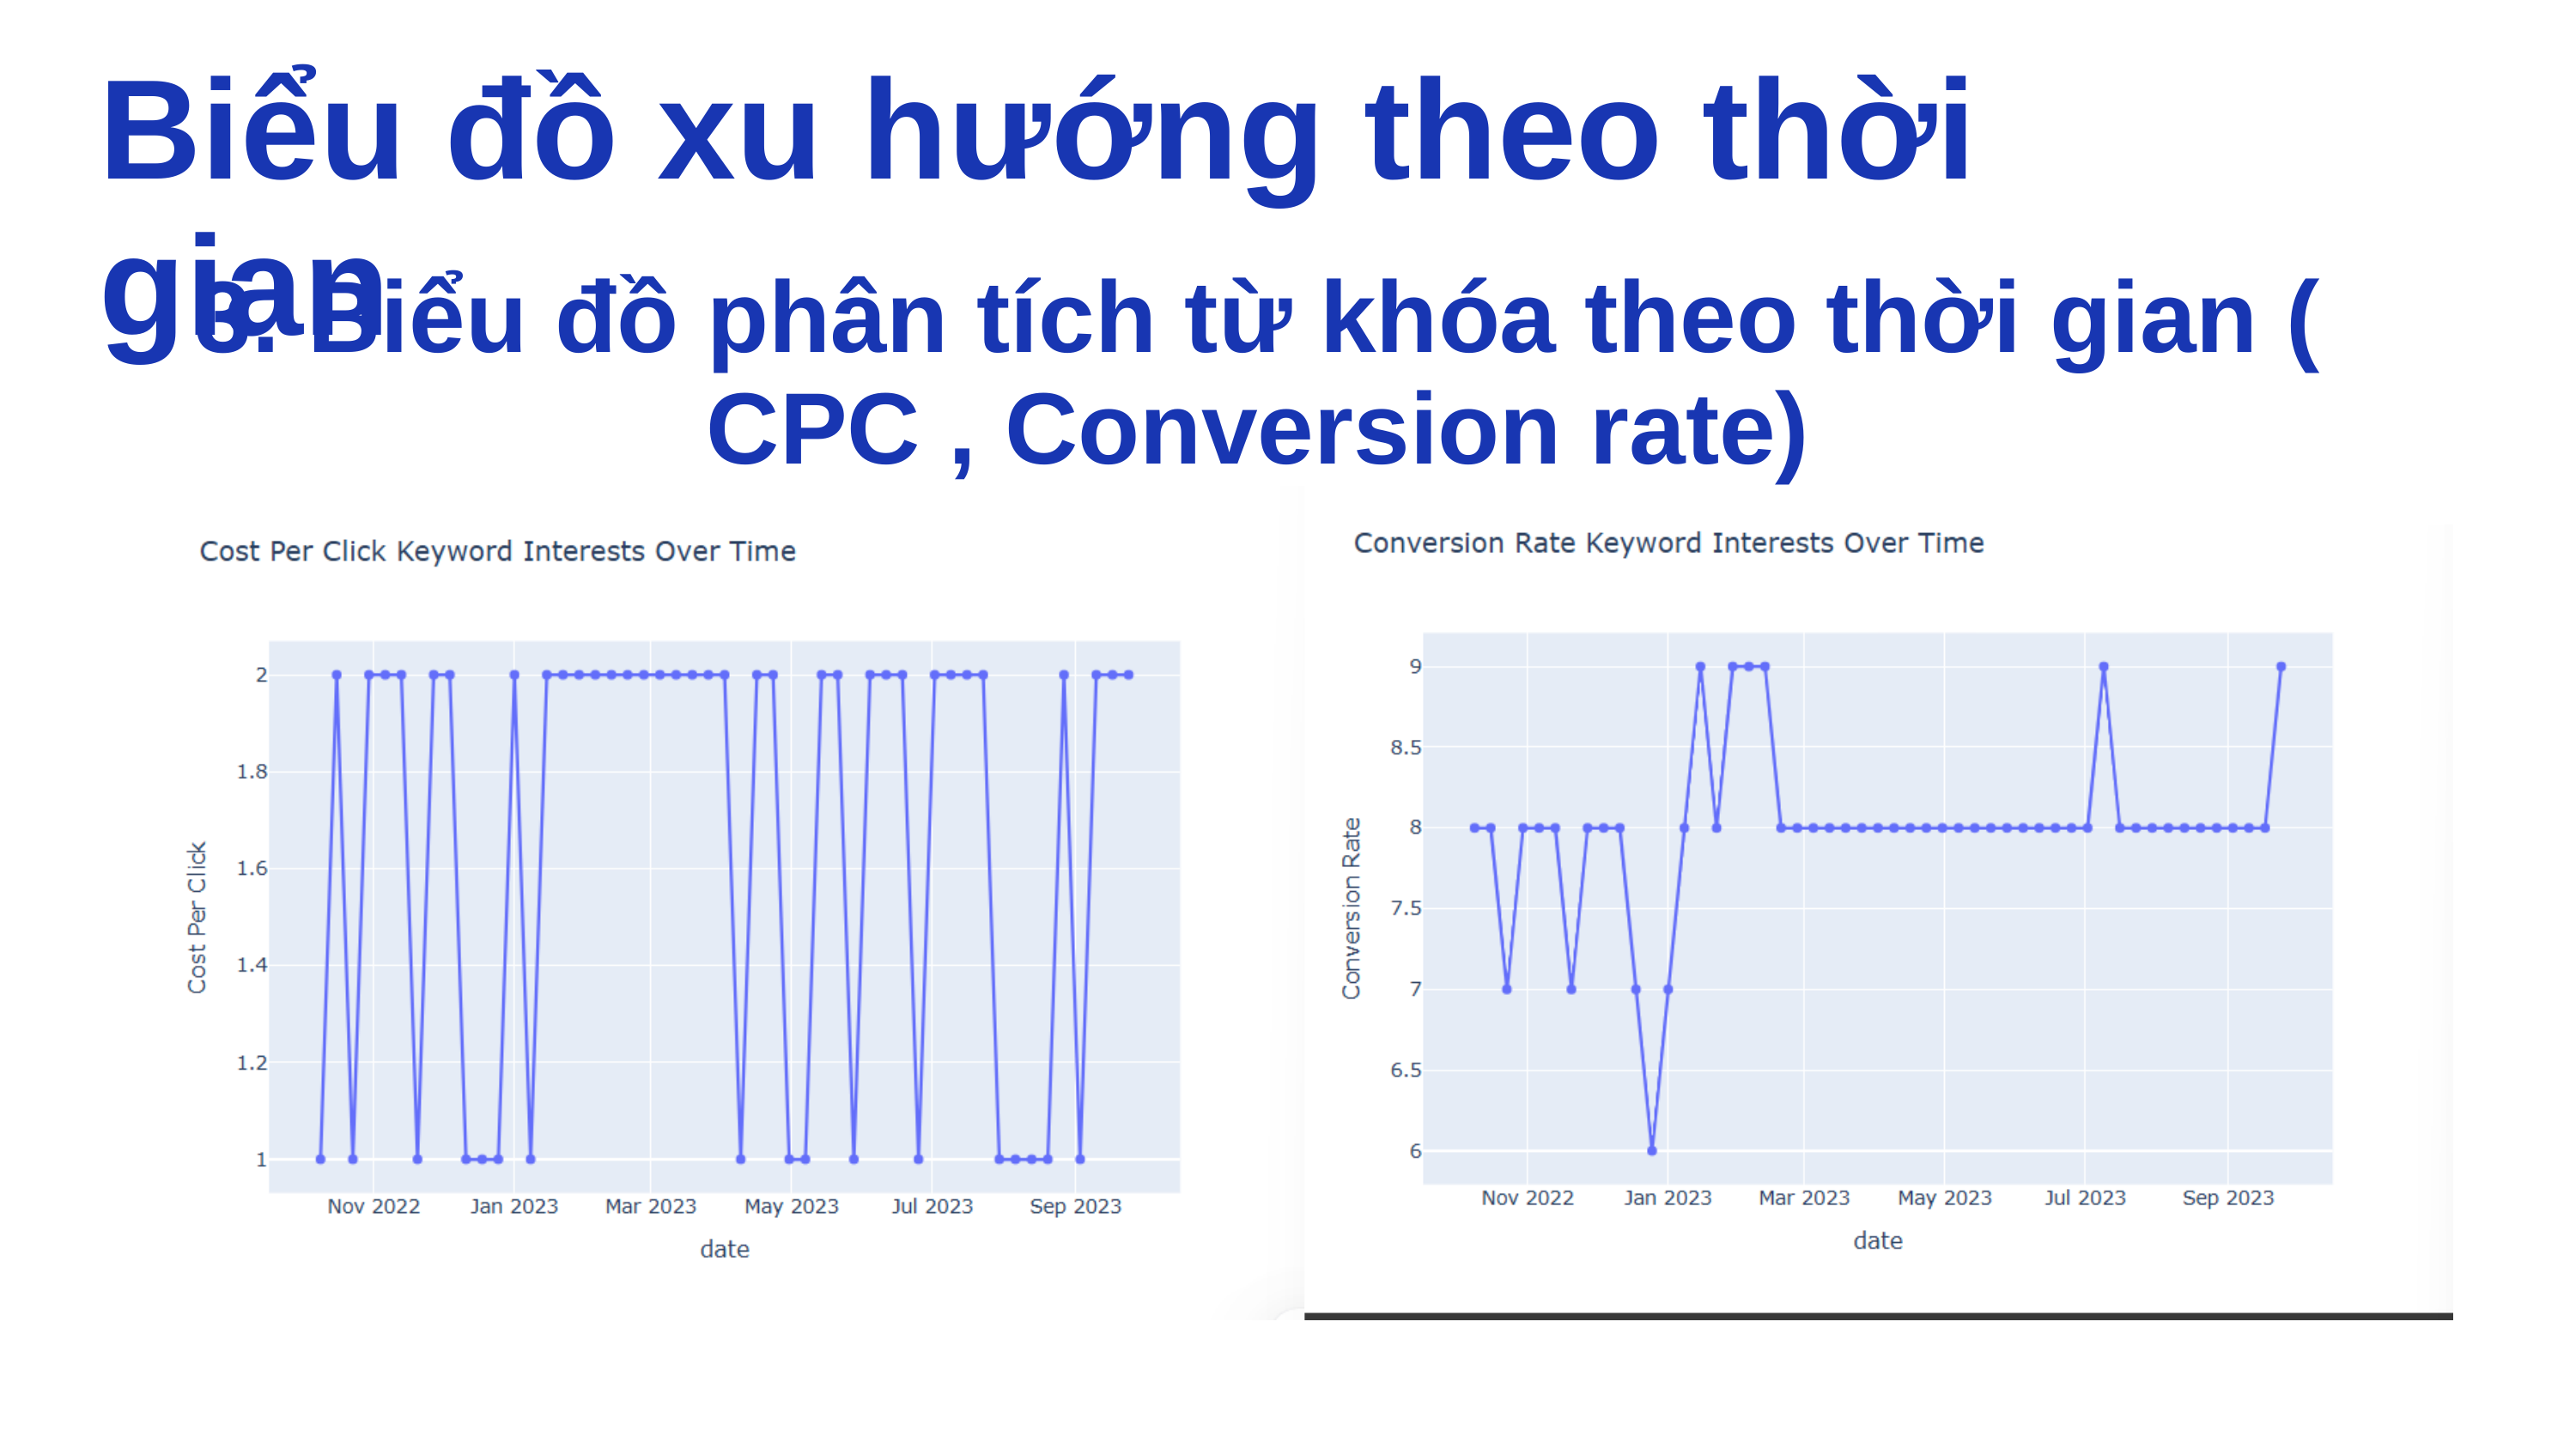

Biểu đồ xu hướng theo thời gian
3. Biểu đồ phân tích từ khóa theo thời gian ( CPC , Conversion rate)